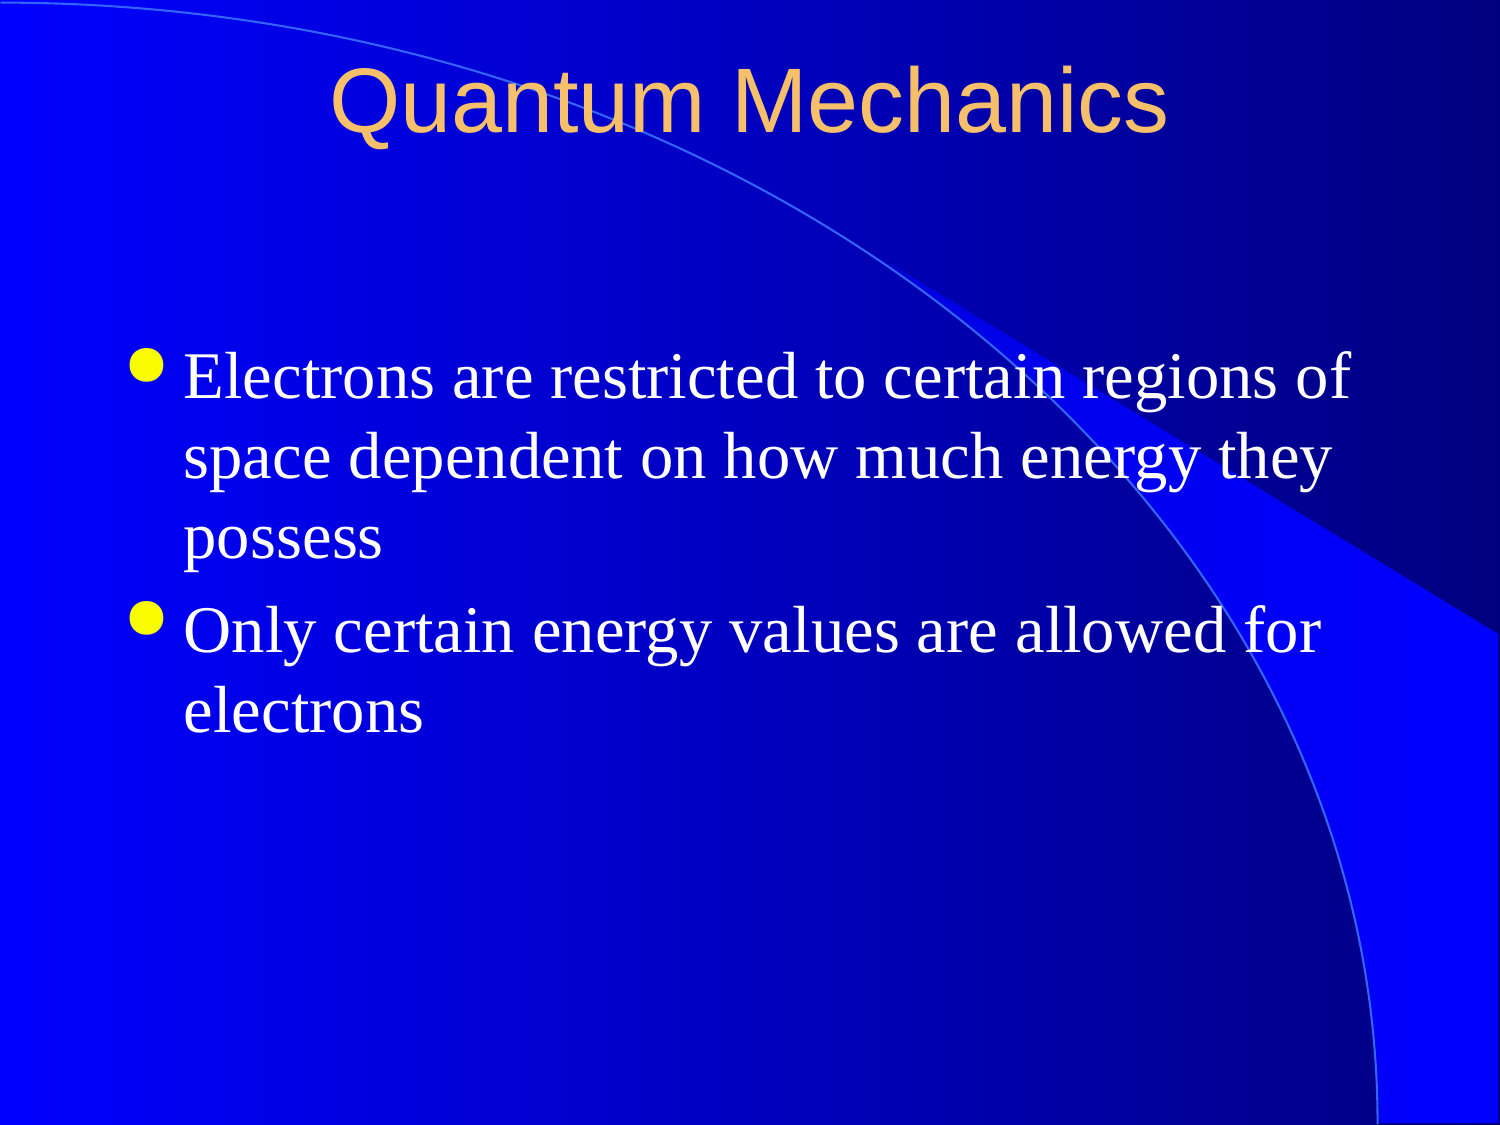

Electrons are restricted to certain regions of space dependent on how much energy they possess
Only certain energy values are allowed for electrons
Quantum Mechanics